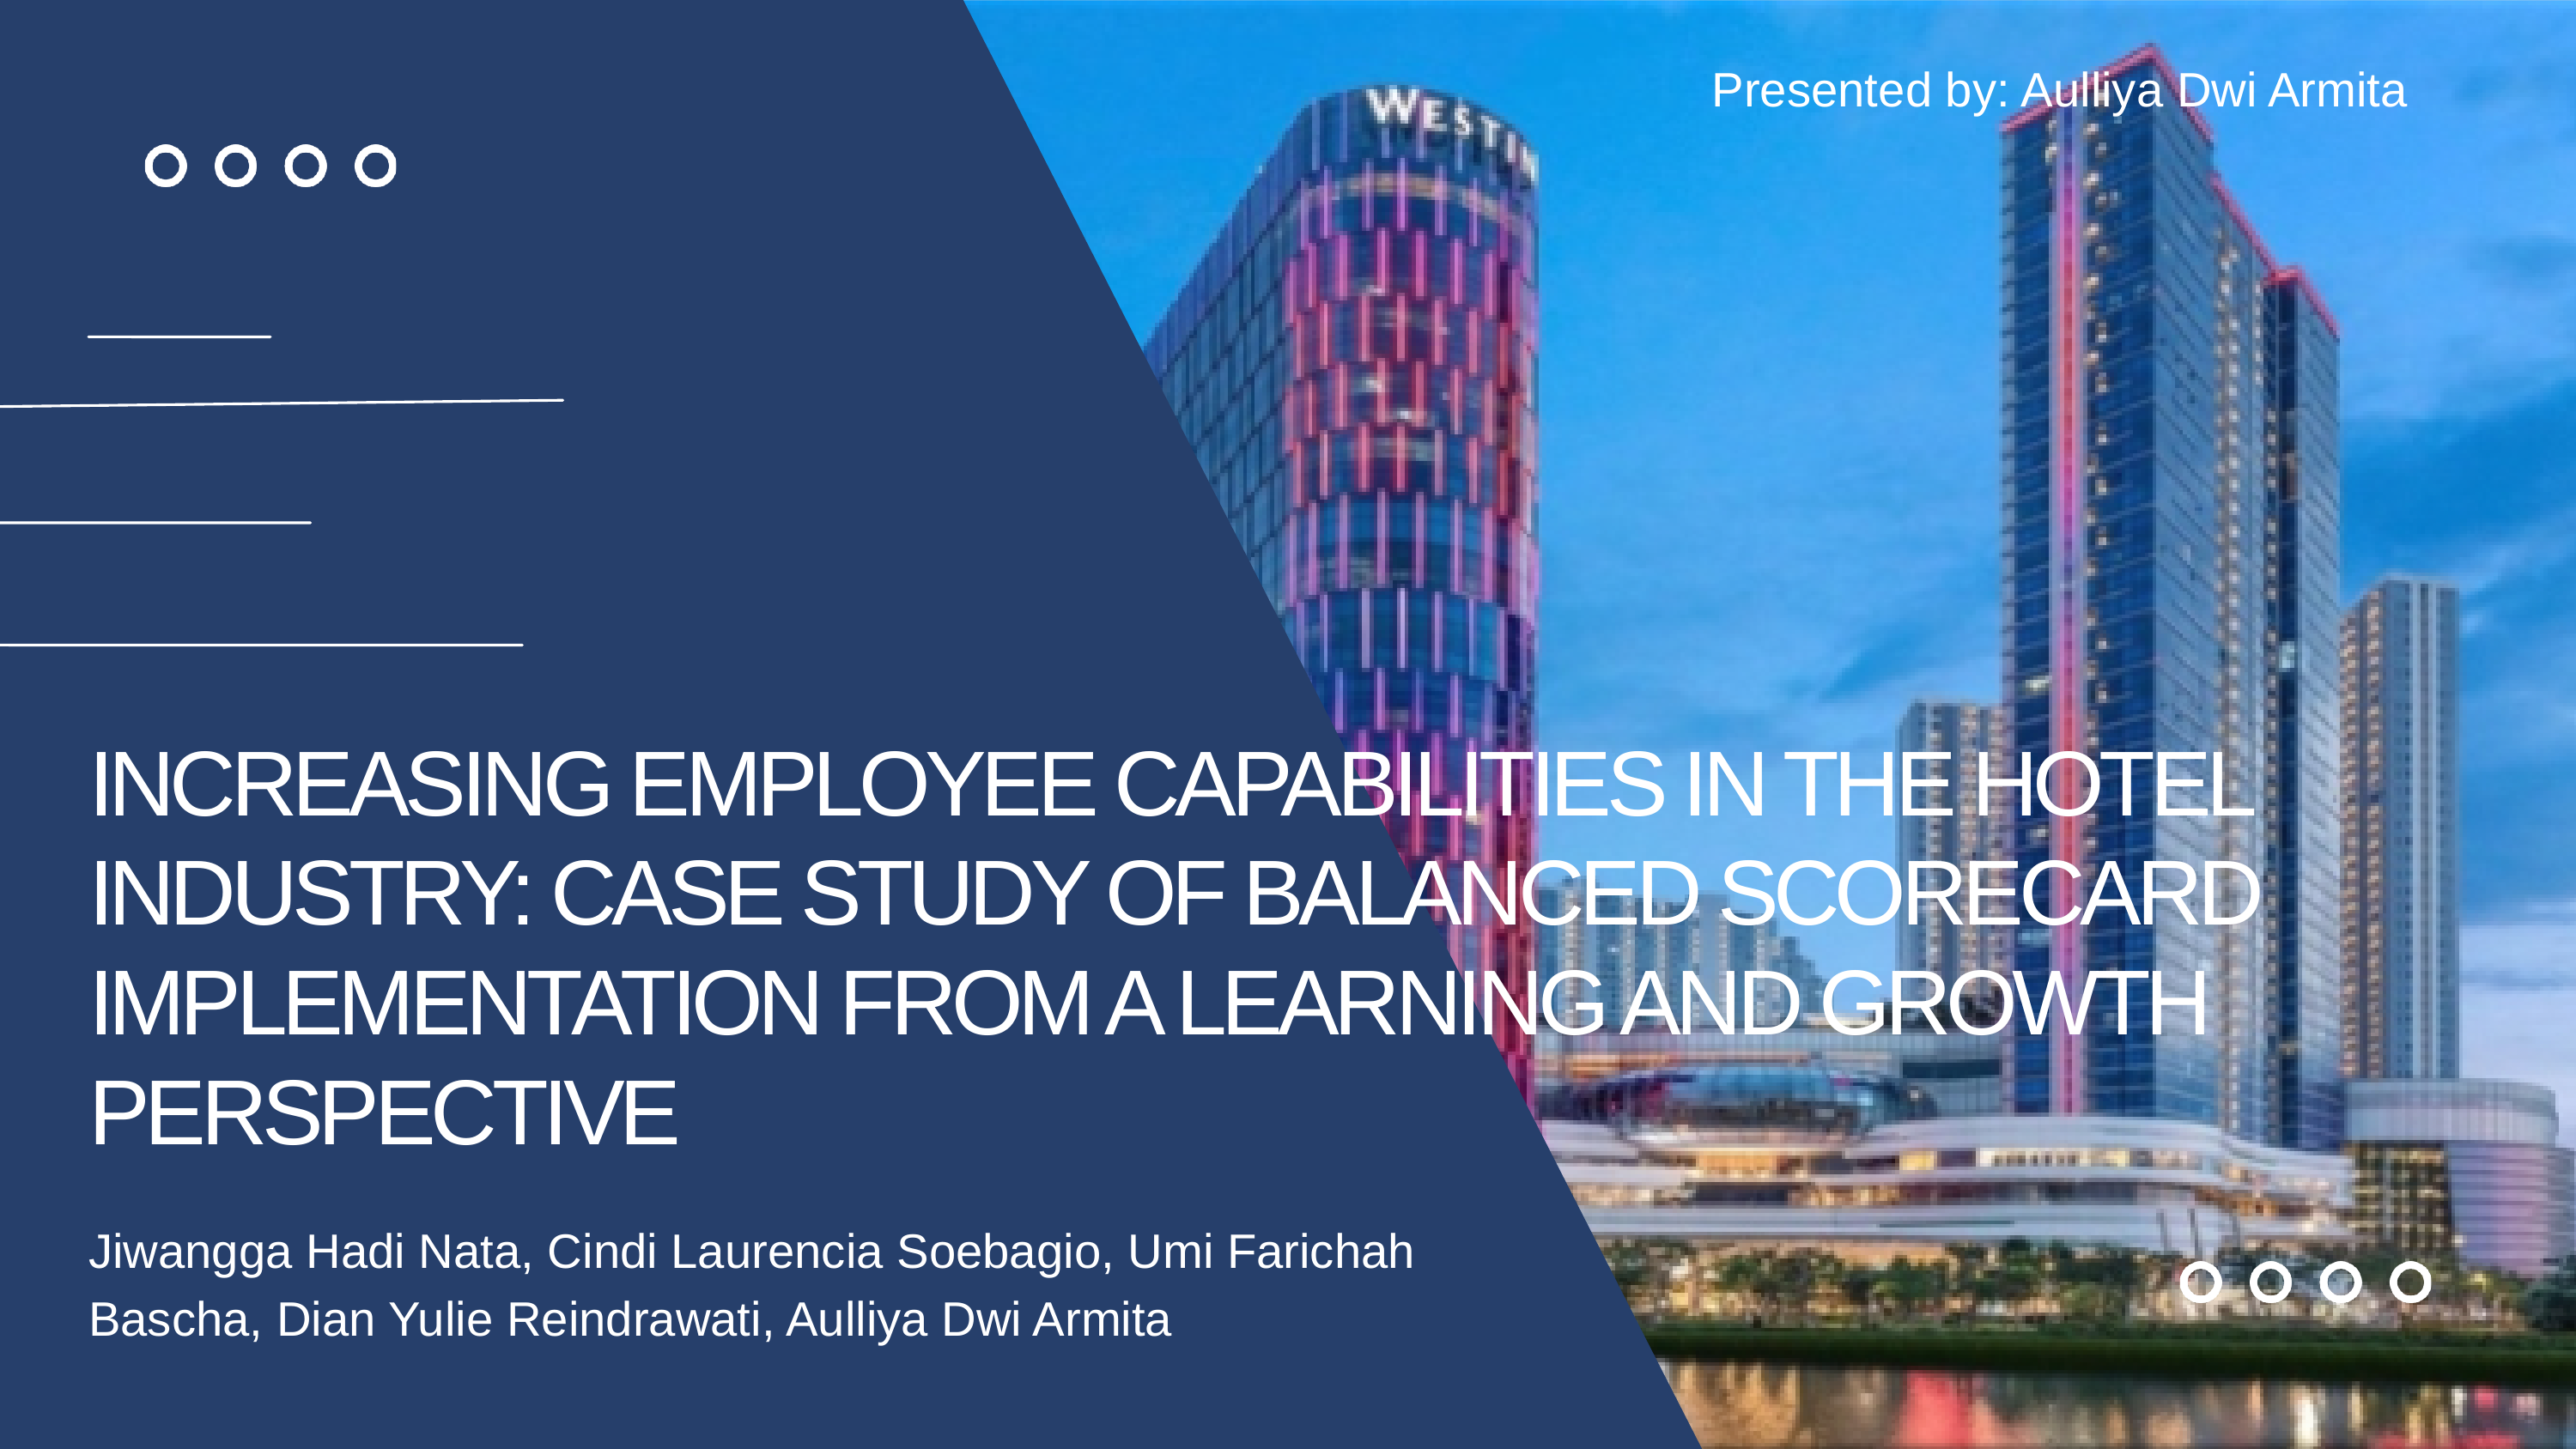

Presented by: Aulliya Dwi Armita

INCREASING EMPLOYEE CAPABILITIES IN THE HOTEL INDUSTRY: CASE STUDY OF BALANCED SCORECARD IMPLEMENTATION FROM A LEARNING AND GROWTH PERSPECTIVE
Jiwangga Hadi Nata, Cindi Laurencia Soebagio, Umi Farichah Bascha, Dian Yulie Reindrawati, Aulliya Dwi Armita